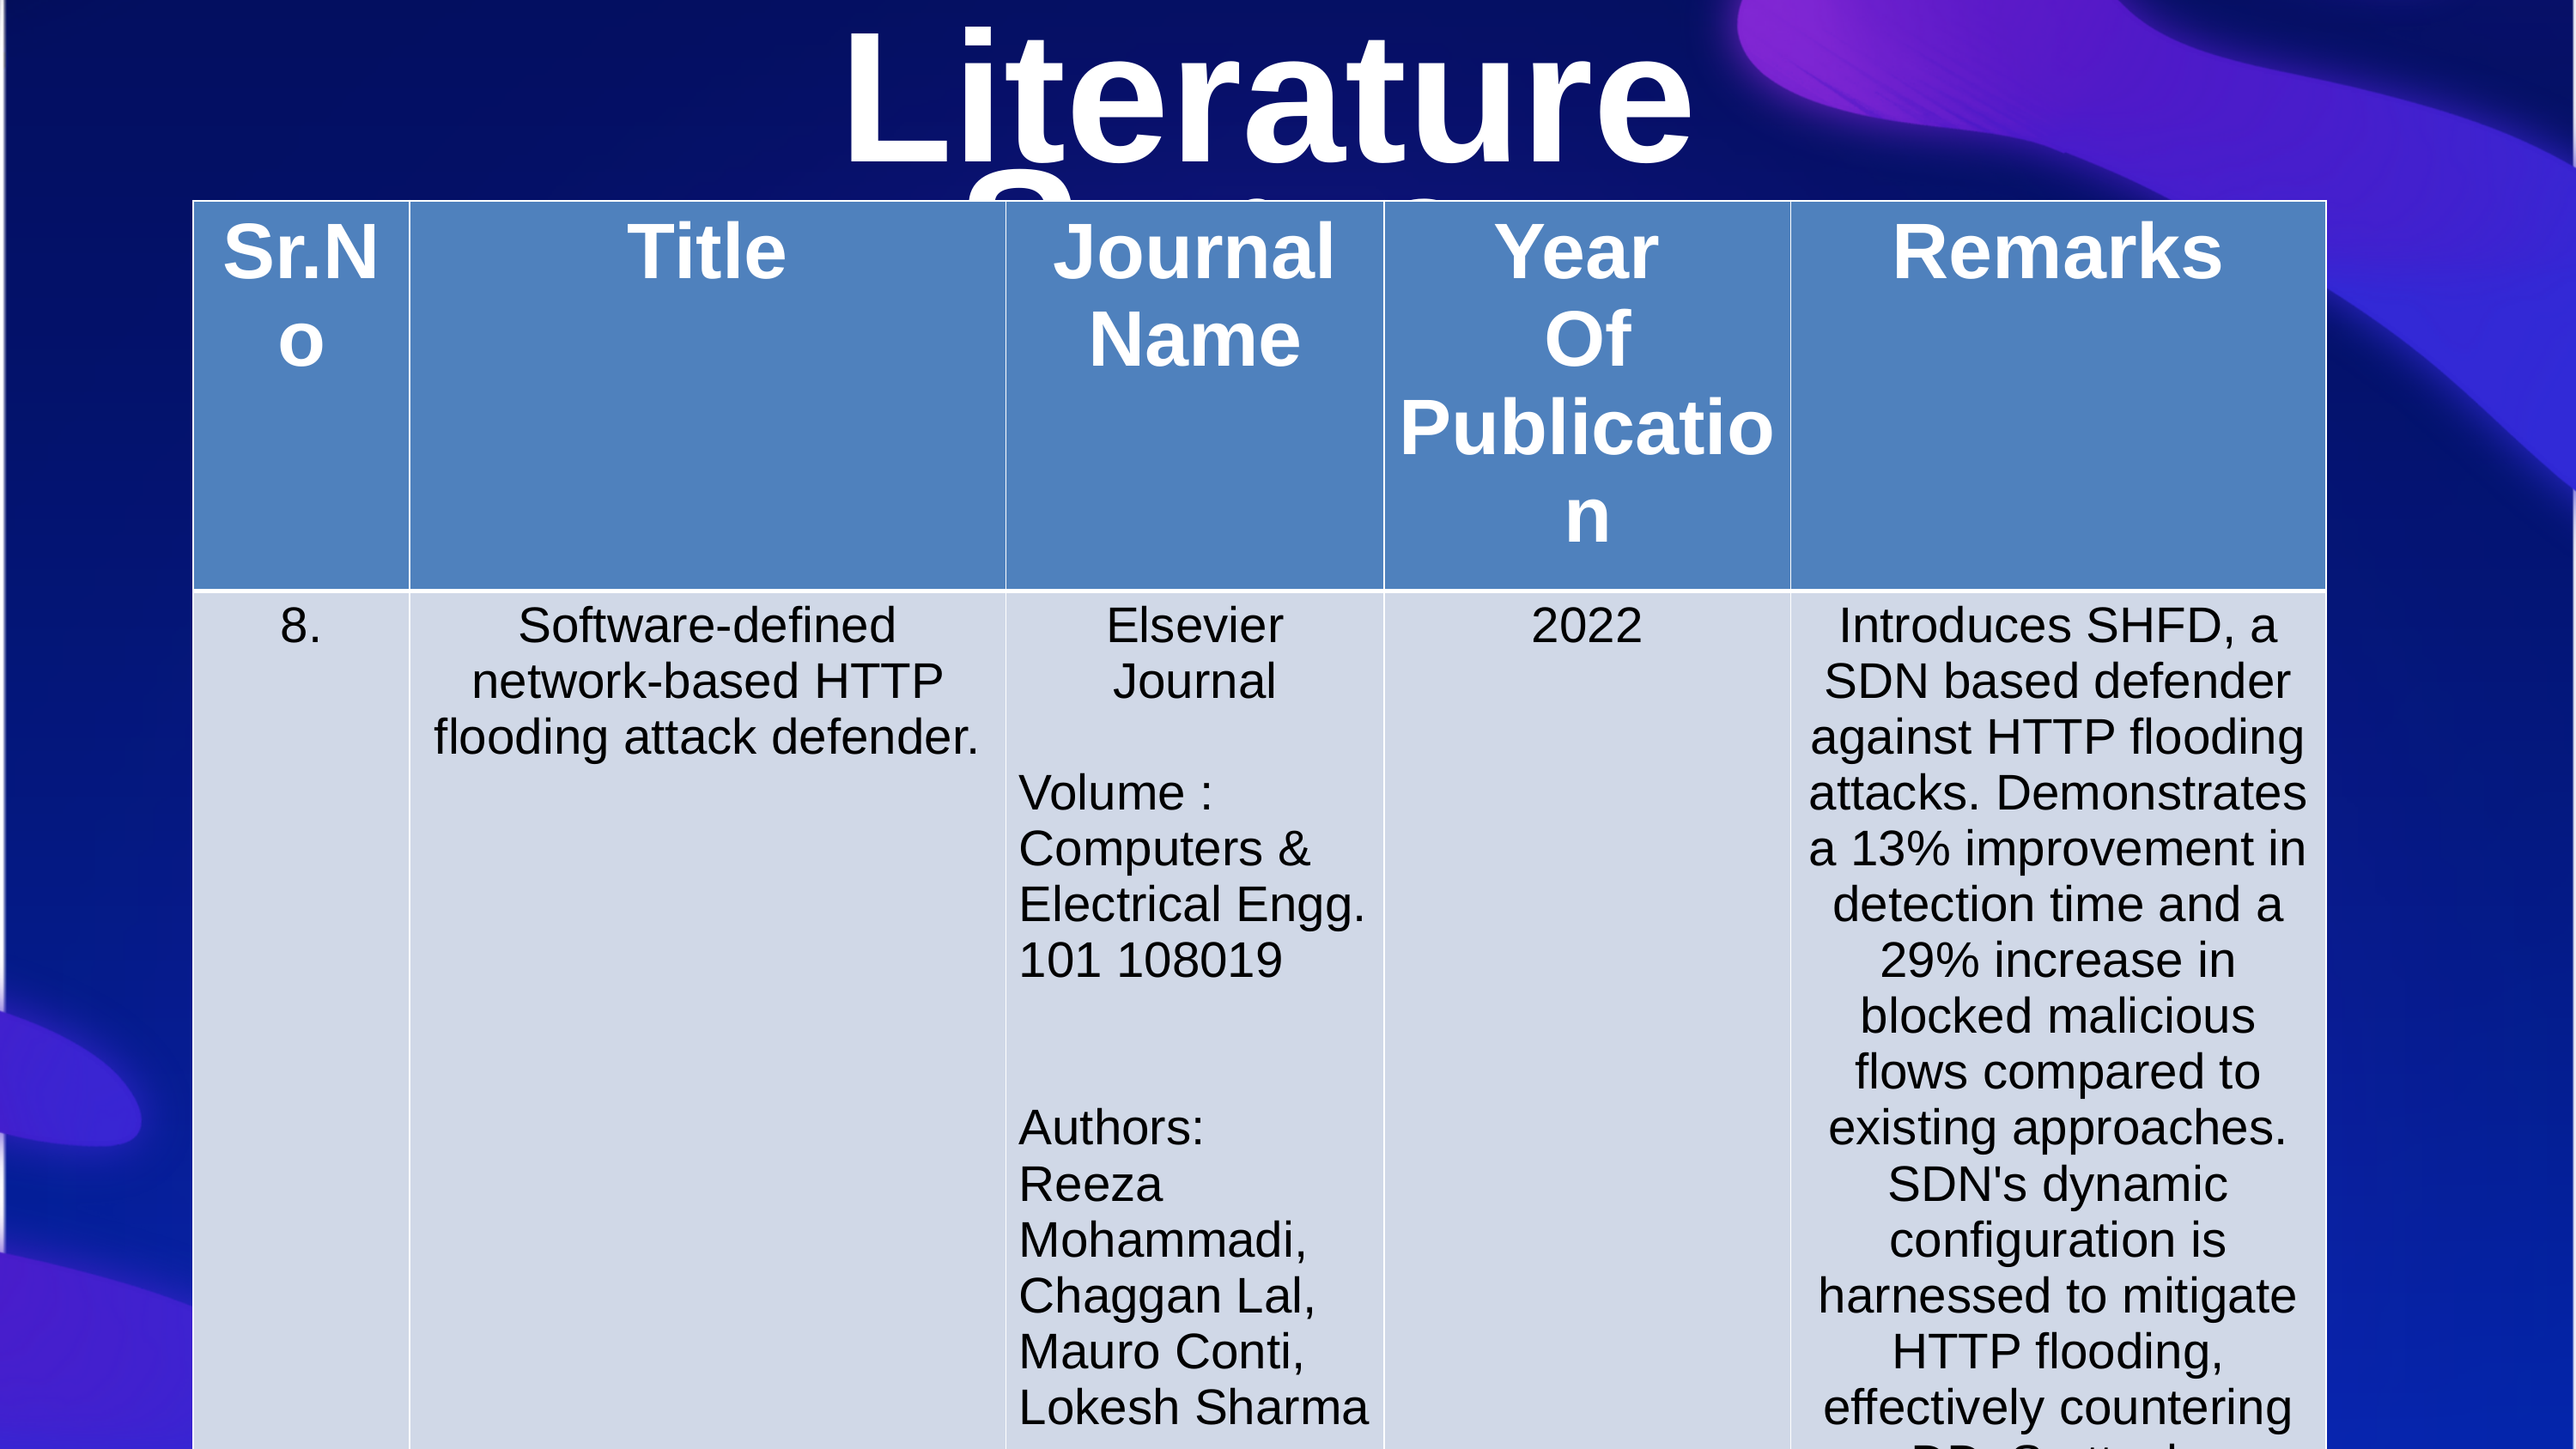

Literature Survey
| Sr.No | Title | Journal Name | Year Of Publication | Remarks |
| --- | --- | --- | --- | --- |
| 8. | Software-defined network-based HTTP flooding attack defender. | Elsevier Journal Volume : Computers & Electrical Engg. 101 108019 Authors: Reeza Mohammadi, Chaggan Lal, Mauro Conti, Lokesh Sharma | 2022 | Introduces SHFD, a SDN based defender against HTTP flooding attacks. Demonstrates a 13% improvement in detection time and a 29% increase in blocked malicious flows compared to existing approaches. SDN's dynamic configuration is harnessed to mitigate HTTP flooding, effectively countering DDoS attack. |